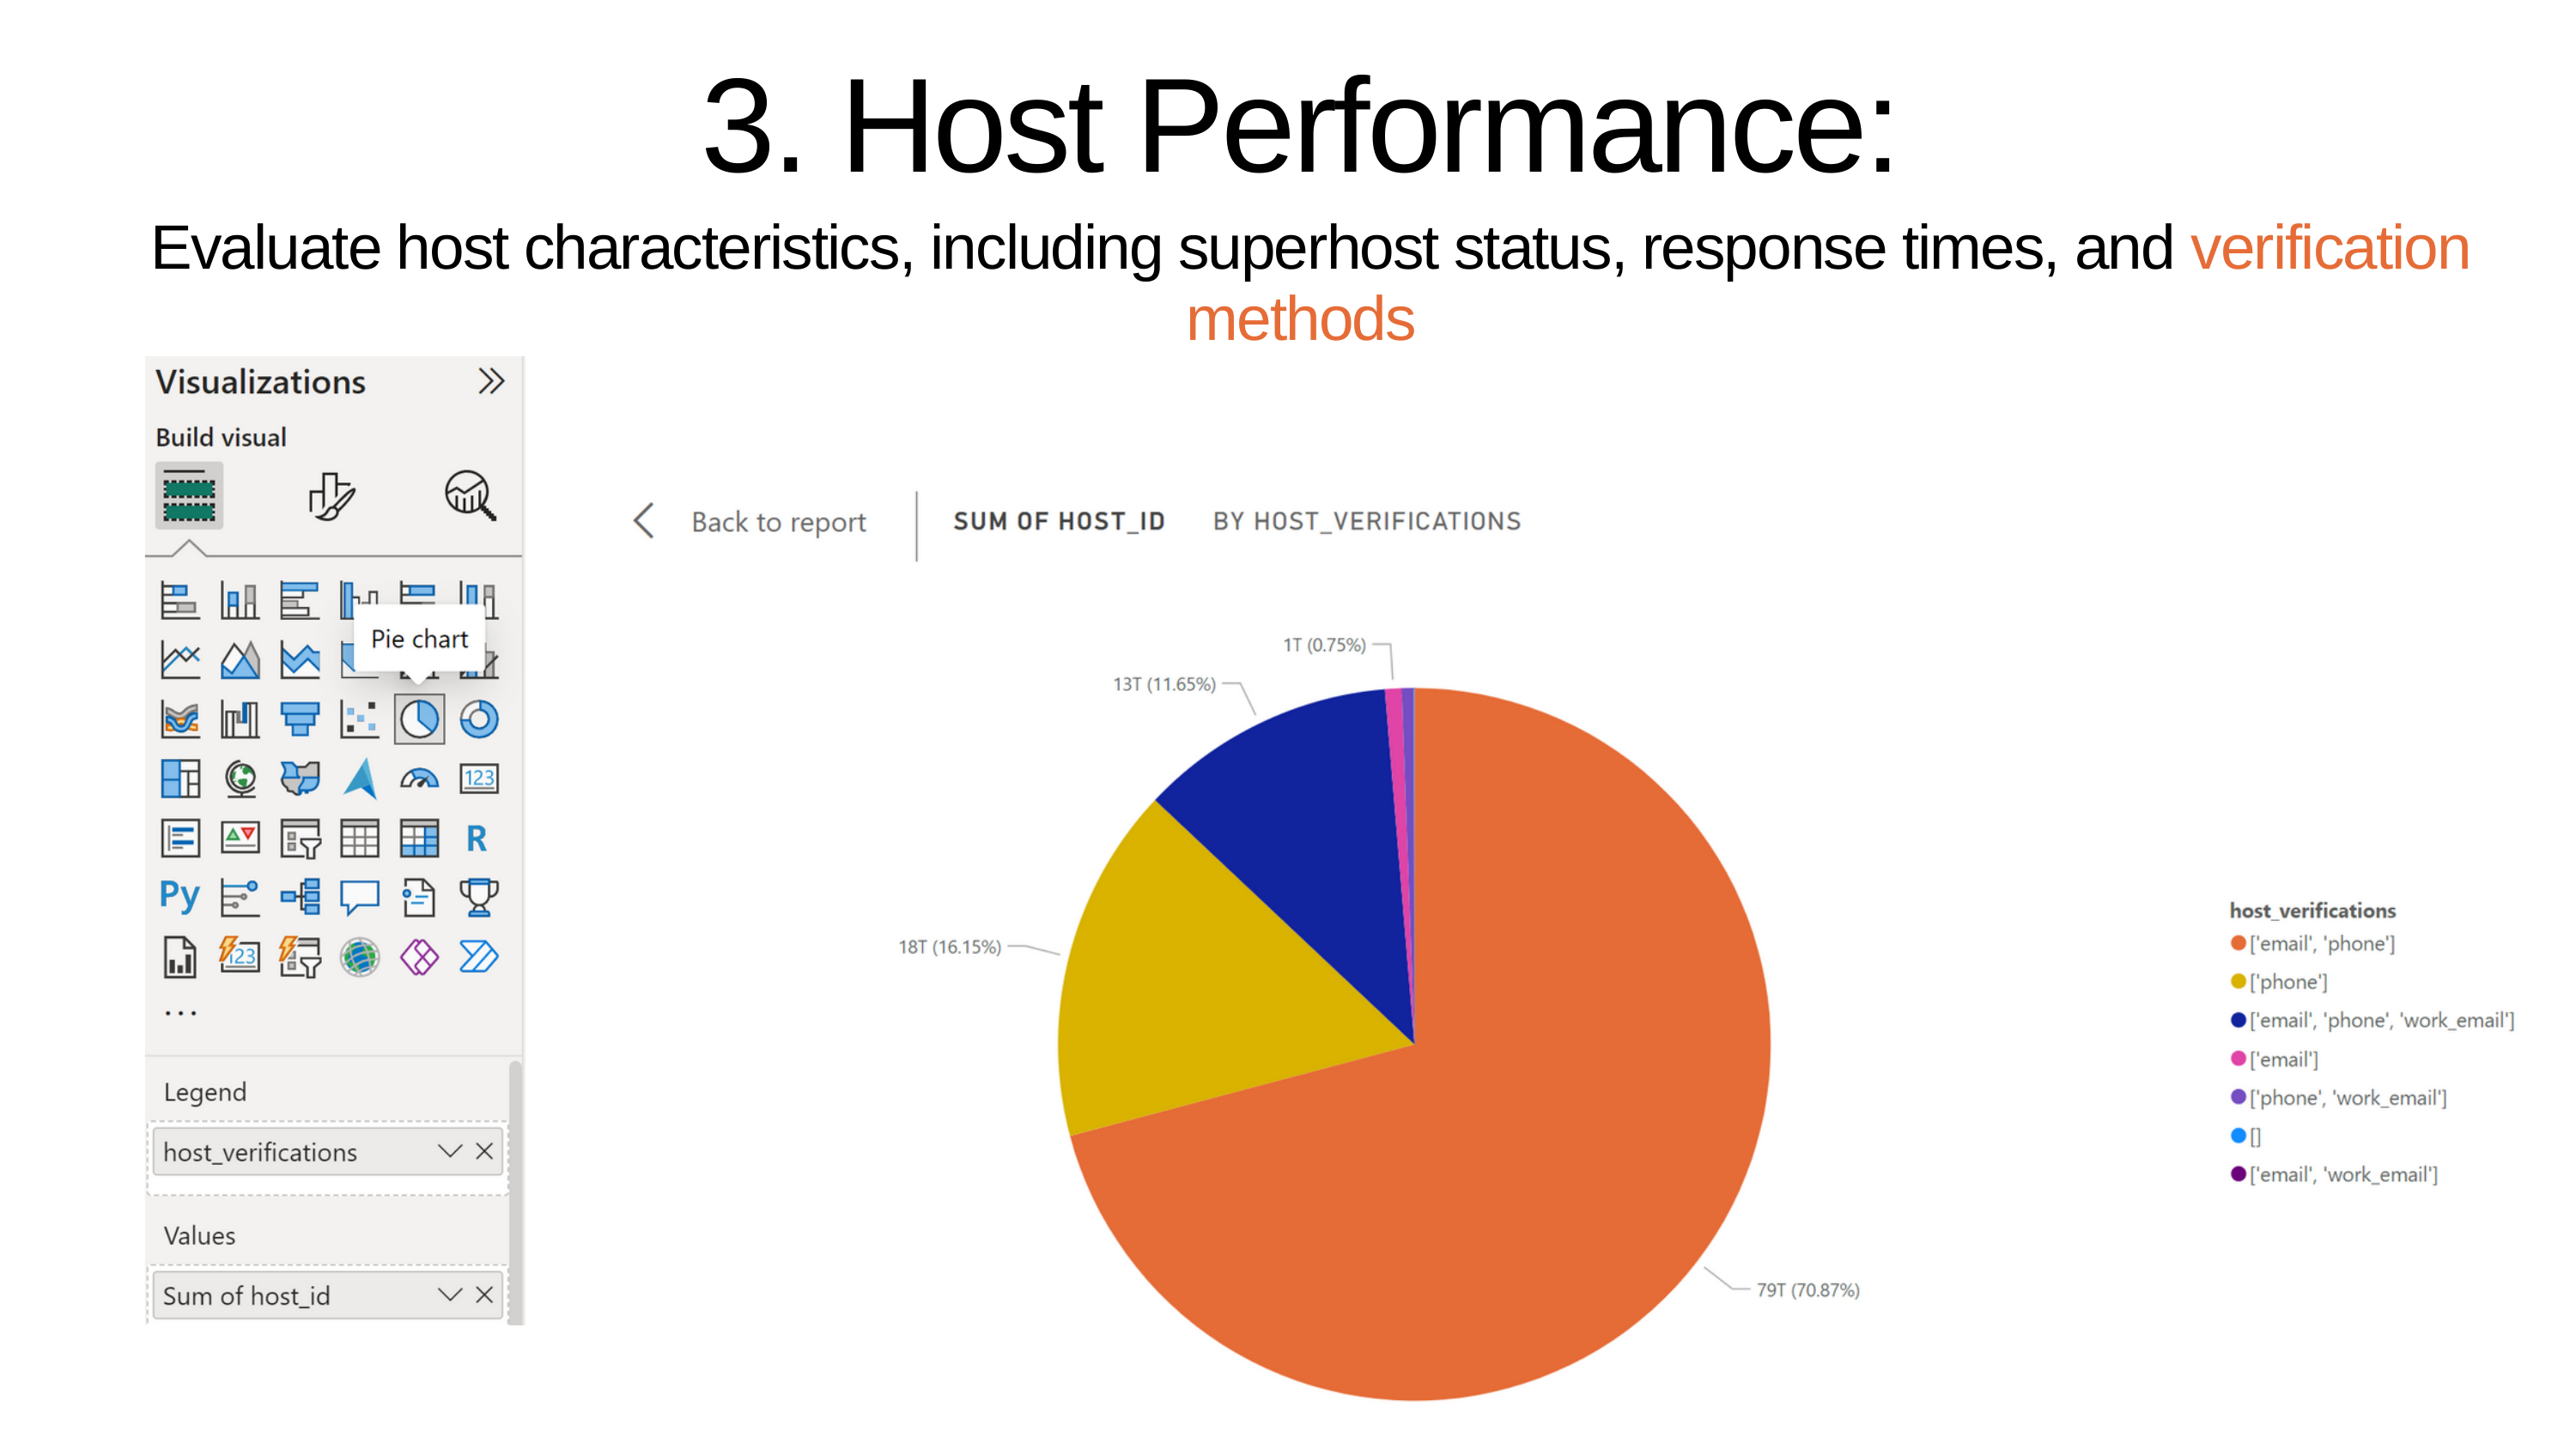

3. Host Performance:
 Evaluate host characteristics, including superhost status, response times, and verification methods